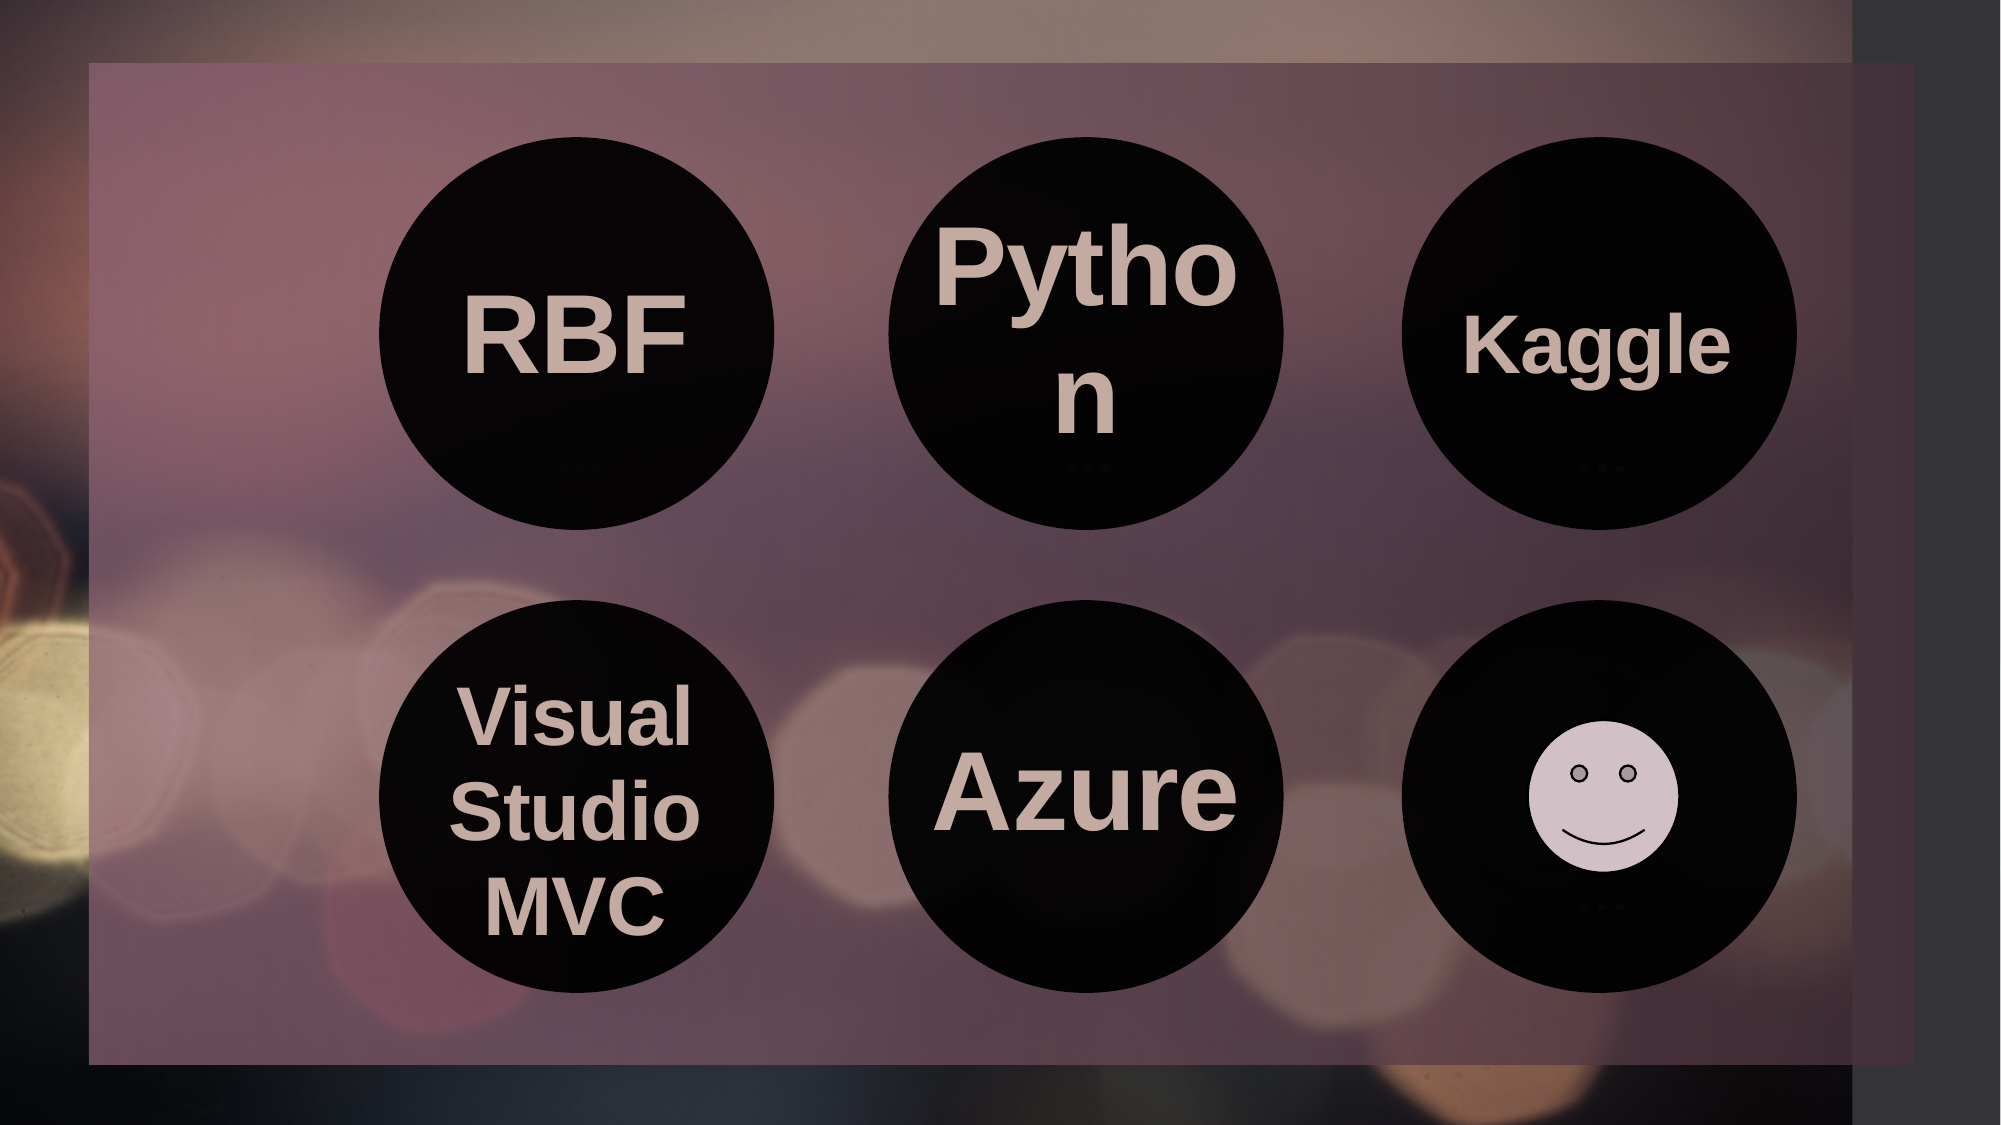

Python
Kaggle

RBF

Azure
Visual Studio MVC